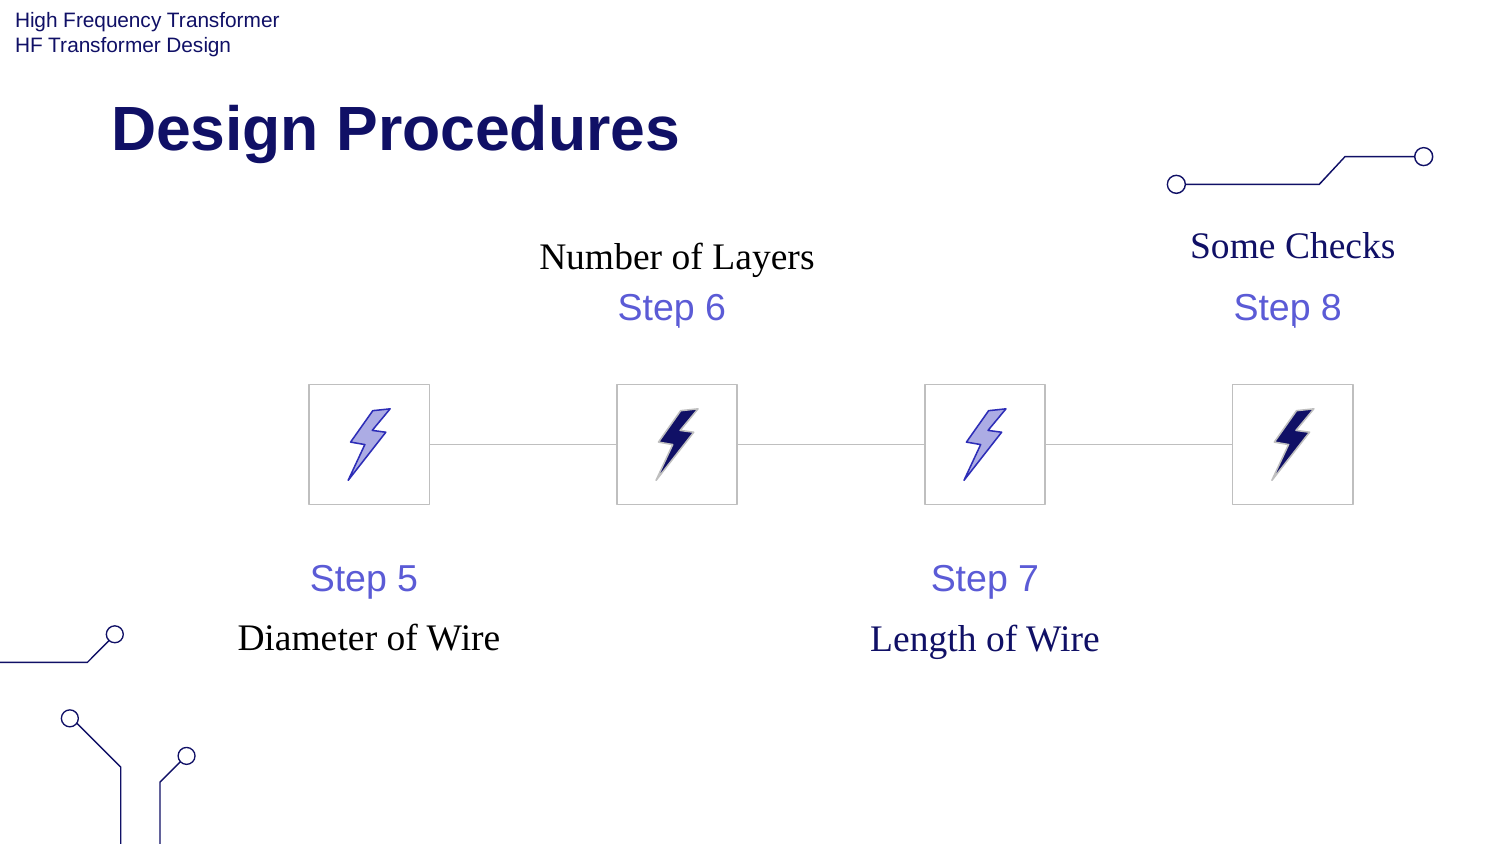

# High Frequency Transformer
HF Transformer Design
Design Procedures

Some Checks
Number of Layers
Step 6
Step 8

Step 5
Step 7
Diameter of Wire
Length of Wire